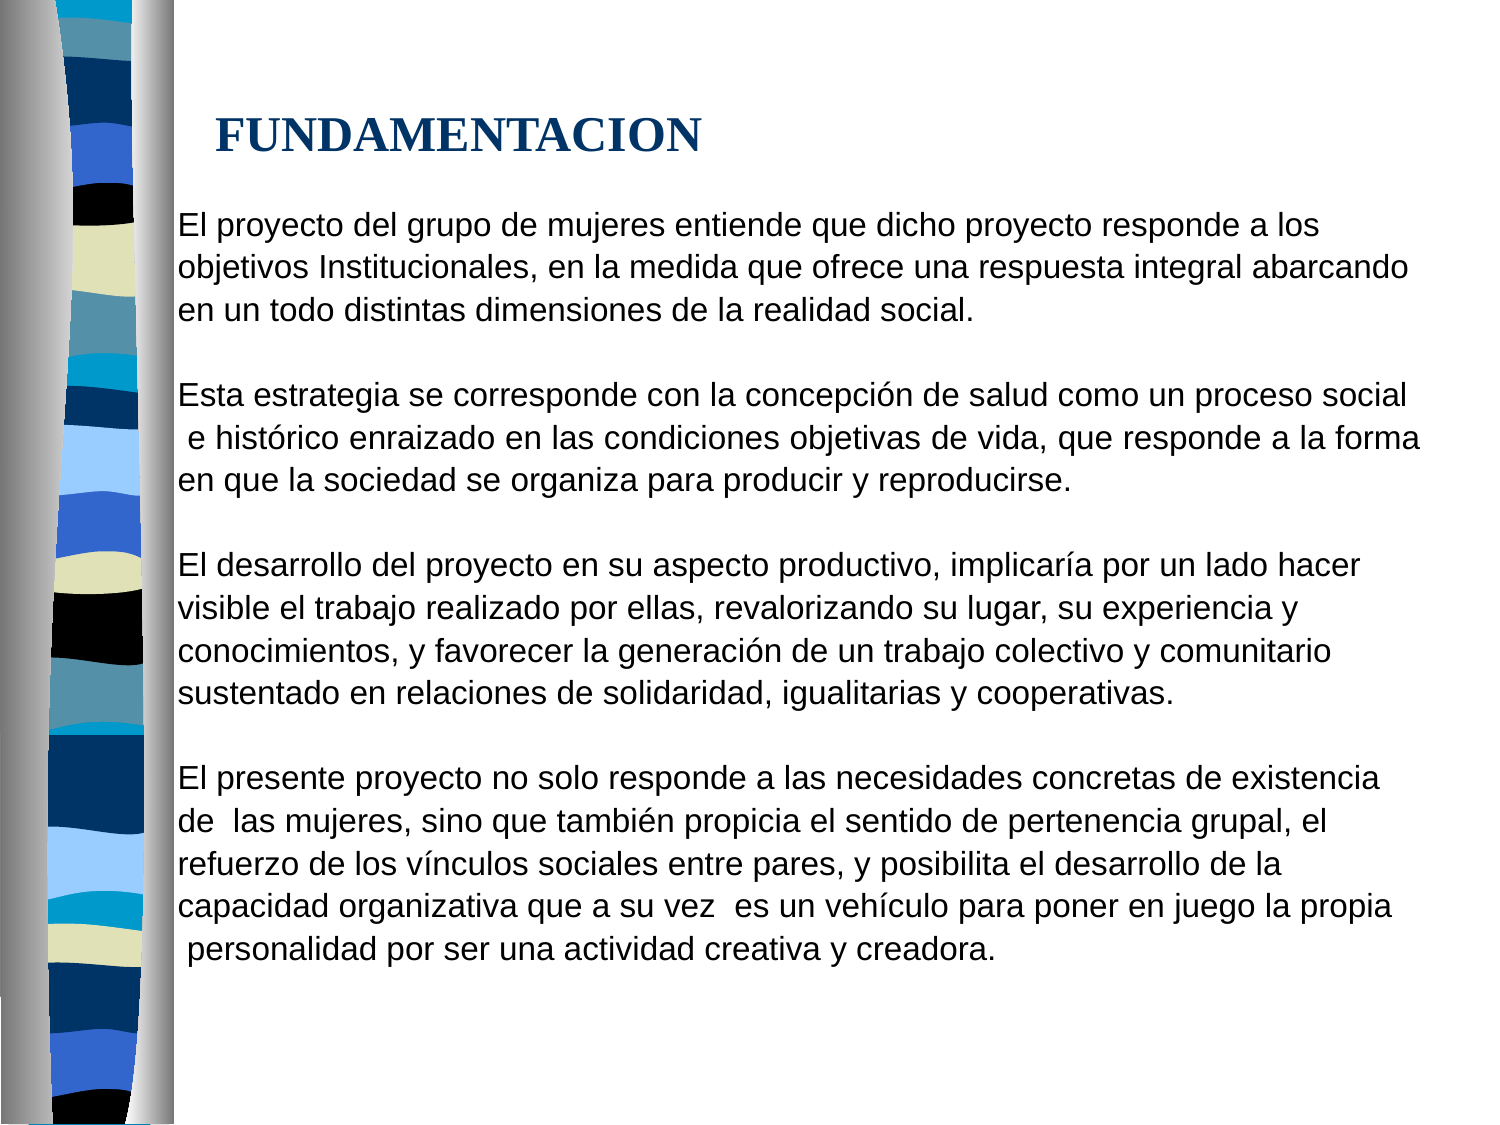

# FUNDAMENTACION
El proyecto del grupo de mujeres entiende que dicho proyecto responde a los
objetivos Institucionales, en la medida que ofrece una respuesta integral abarcando
en un todo distintas dimensiones de la realidad social.

Esta estrategia se corresponde con la concepción de salud como un proceso social
 e histórico enraizado en las condiciones objetivas de vida, que responde a la forma
en que la sociedad se organiza para producir y reproducirse.

El desarrollo del proyecto en su aspecto productivo, implicaría por un lado hacer
visible el trabajo realizado por ellas, revalorizando su lugar, su experiencia y
conocimientos, y favorecer la generación de un trabajo colectivo y comunitario
sustentado en relaciones de solidaridad, igualitarias y cooperativas.

El presente proyecto no solo responde a las necesidades concretas de existencia
de  las mujeres, sino que también propicia el sentido de pertenencia grupal, el
refuerzo de los vínculos sociales entre pares, y posibilita el desarrollo de la
capacidad organizativa que a su vez  es un vehículo para poner en juego la propia
 personalidad por ser una actividad creativa y creadora.